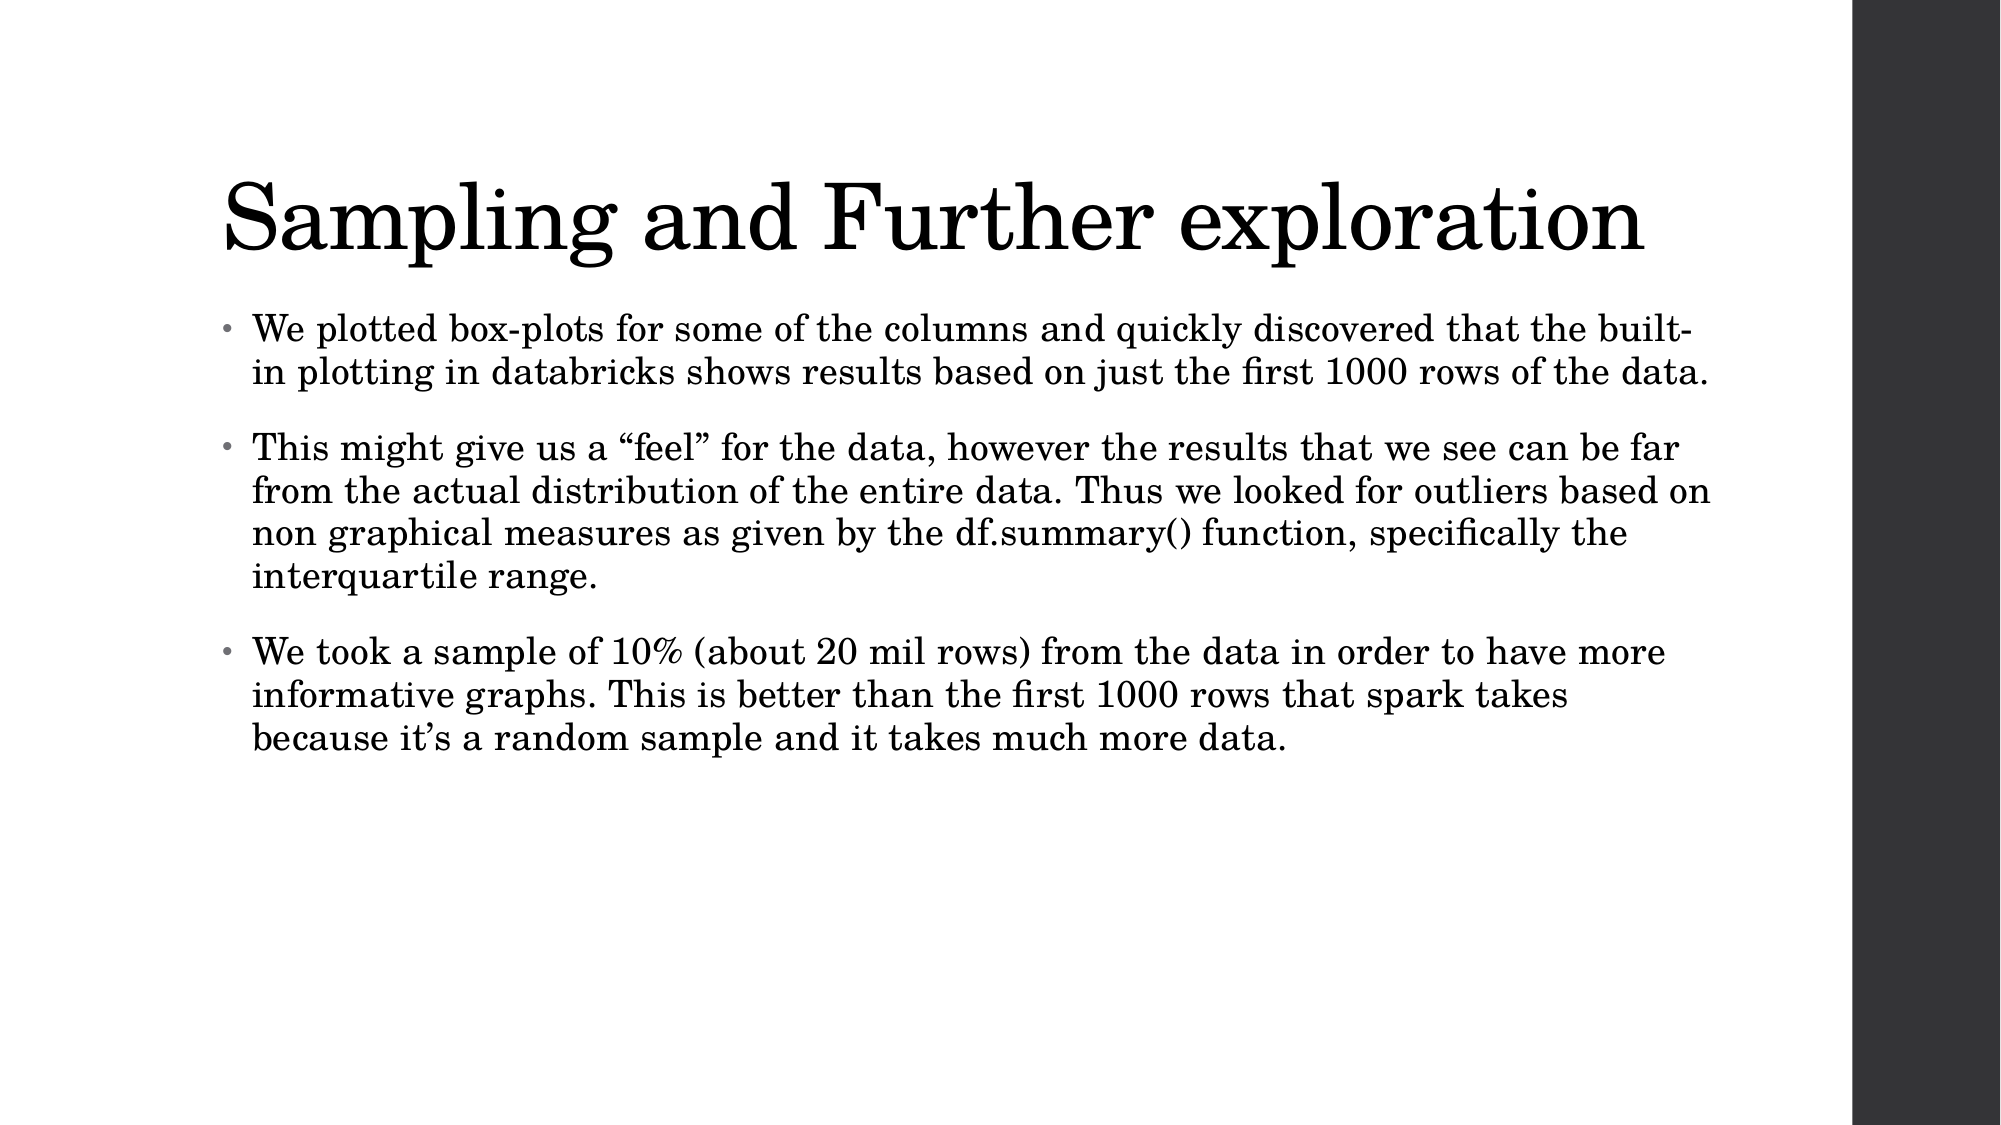

# Sampling and Further exploration
We plotted box-plots for some of the columns and quickly discovered that the built-in plotting in databricks shows results based on just the first 1000 rows of the data.
This might give us a “feel” for the data, however the results that we see can be far from the actual distribution of the entire data. Thus we looked for outliers based on non graphical measures as given by the df.summary() function, specifically the interquartile range.
We took a sample of 10% (about 20 mil rows) from the data in order to have more informative graphs. This is better than the first 1000 rows that spark takes because it’s a random sample and it takes much more data.